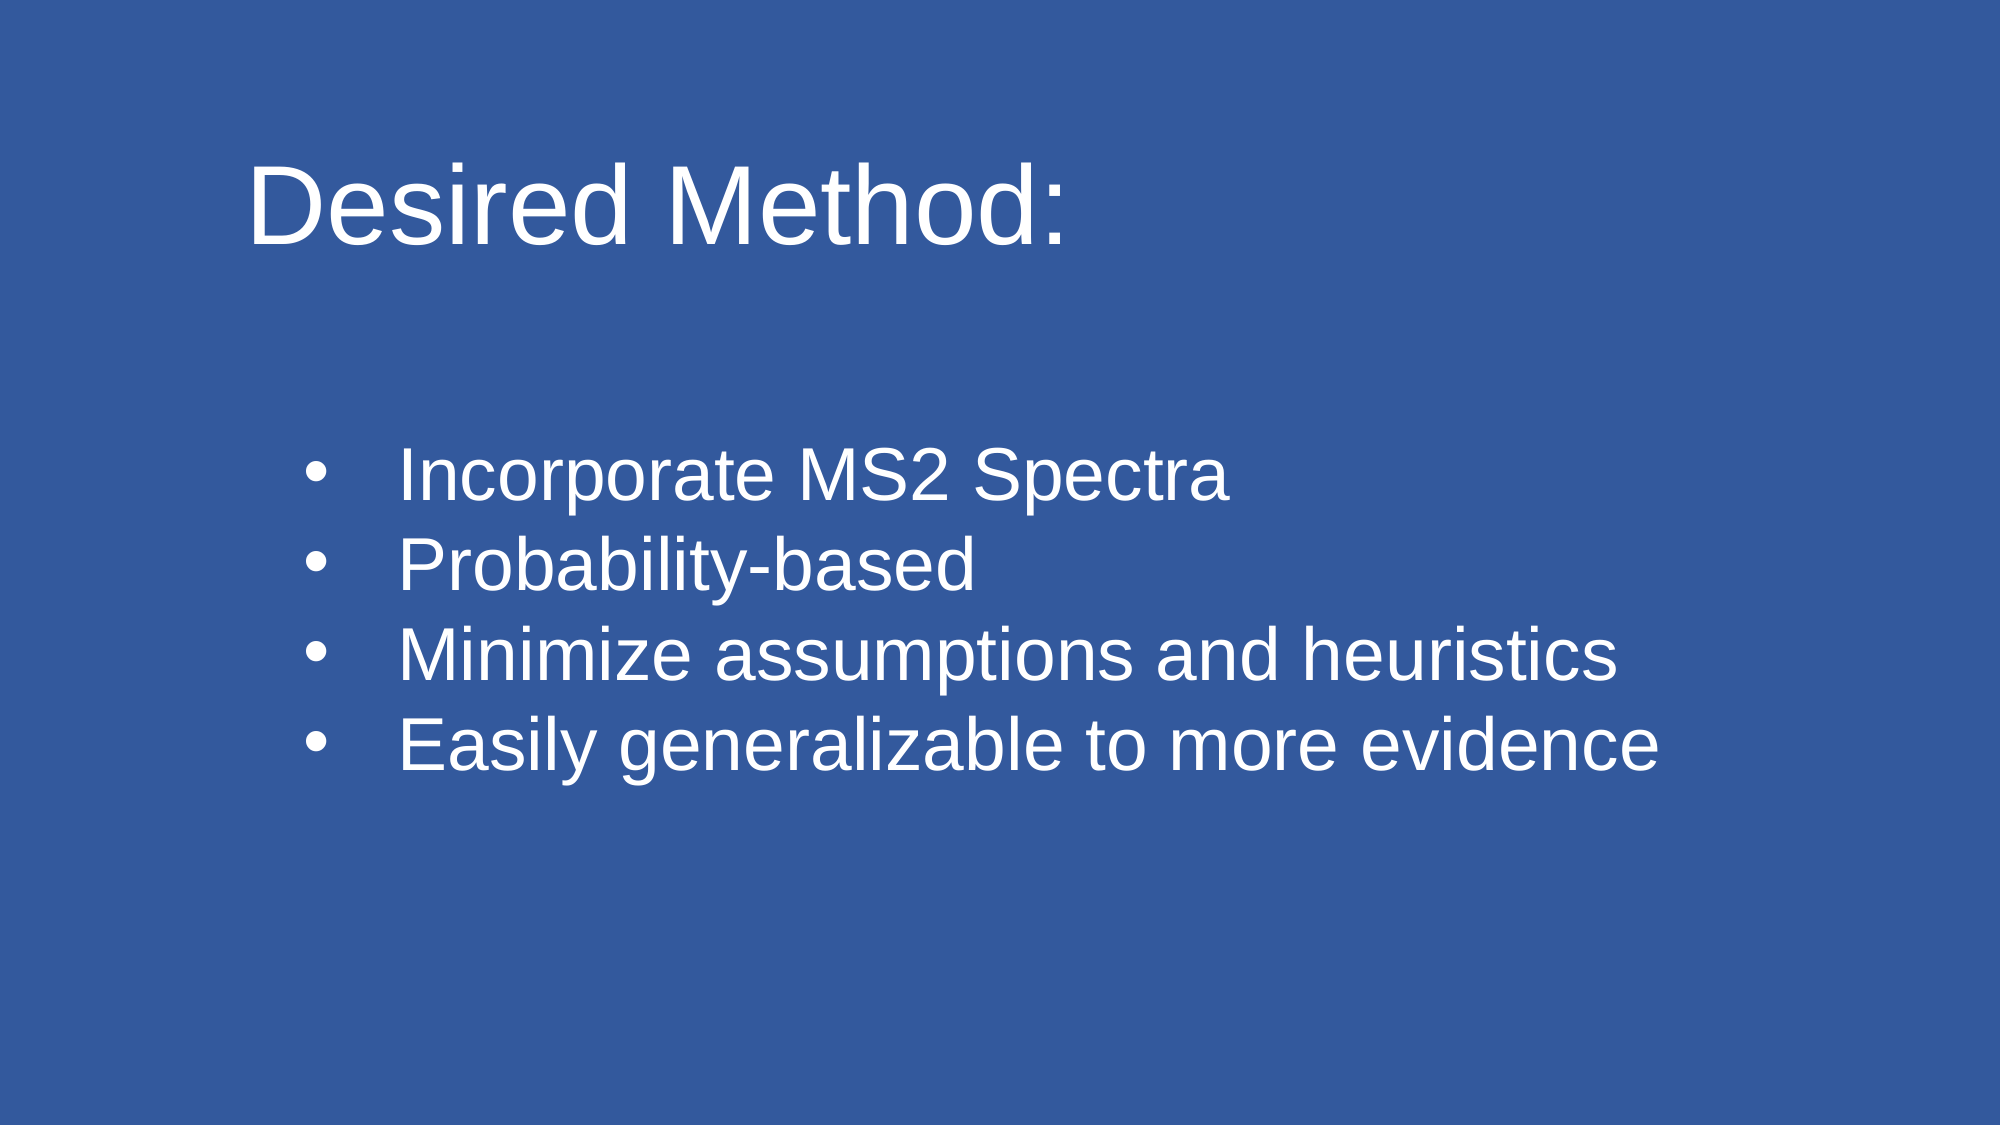

Desired Method:
Incorporate MS2 Spectra
Probability-based
Minimize assumptions and heuristics
Easily generalizable to more evidence